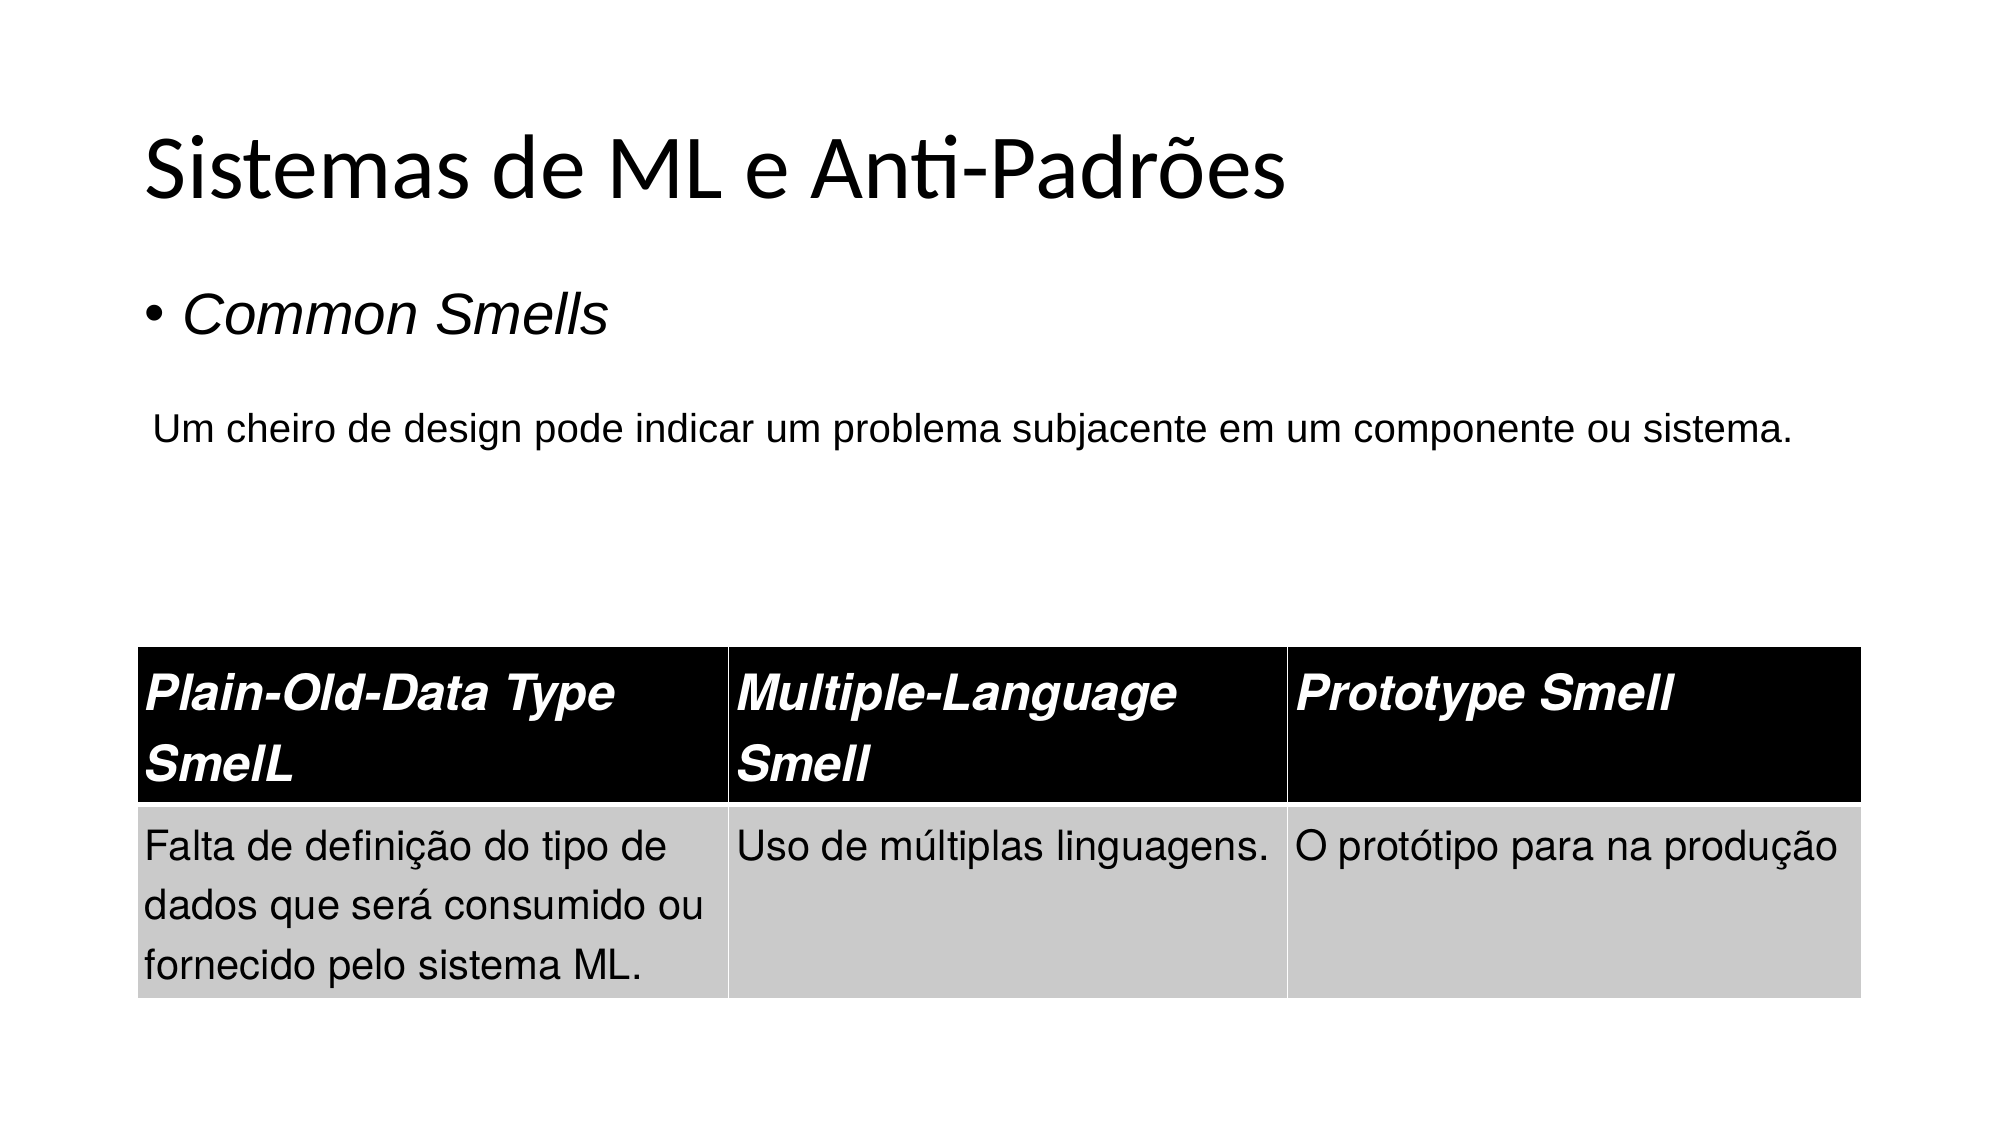

# Sistemas de ML e Anti-Padrões
Common Smells
Um cheiro de design pode indicar um problema subjacente em um componente ou sistema.

| Plain-Old-Data Type SmelL | Multiple-Language Smell | Prototype Smell |
| --- | --- | --- |
| Falta de definição do tipo de dados que será consumido ou fornecido pelo sistema ML. | Uso de múltiplas linguagens. | O protótipo para na produção |
16